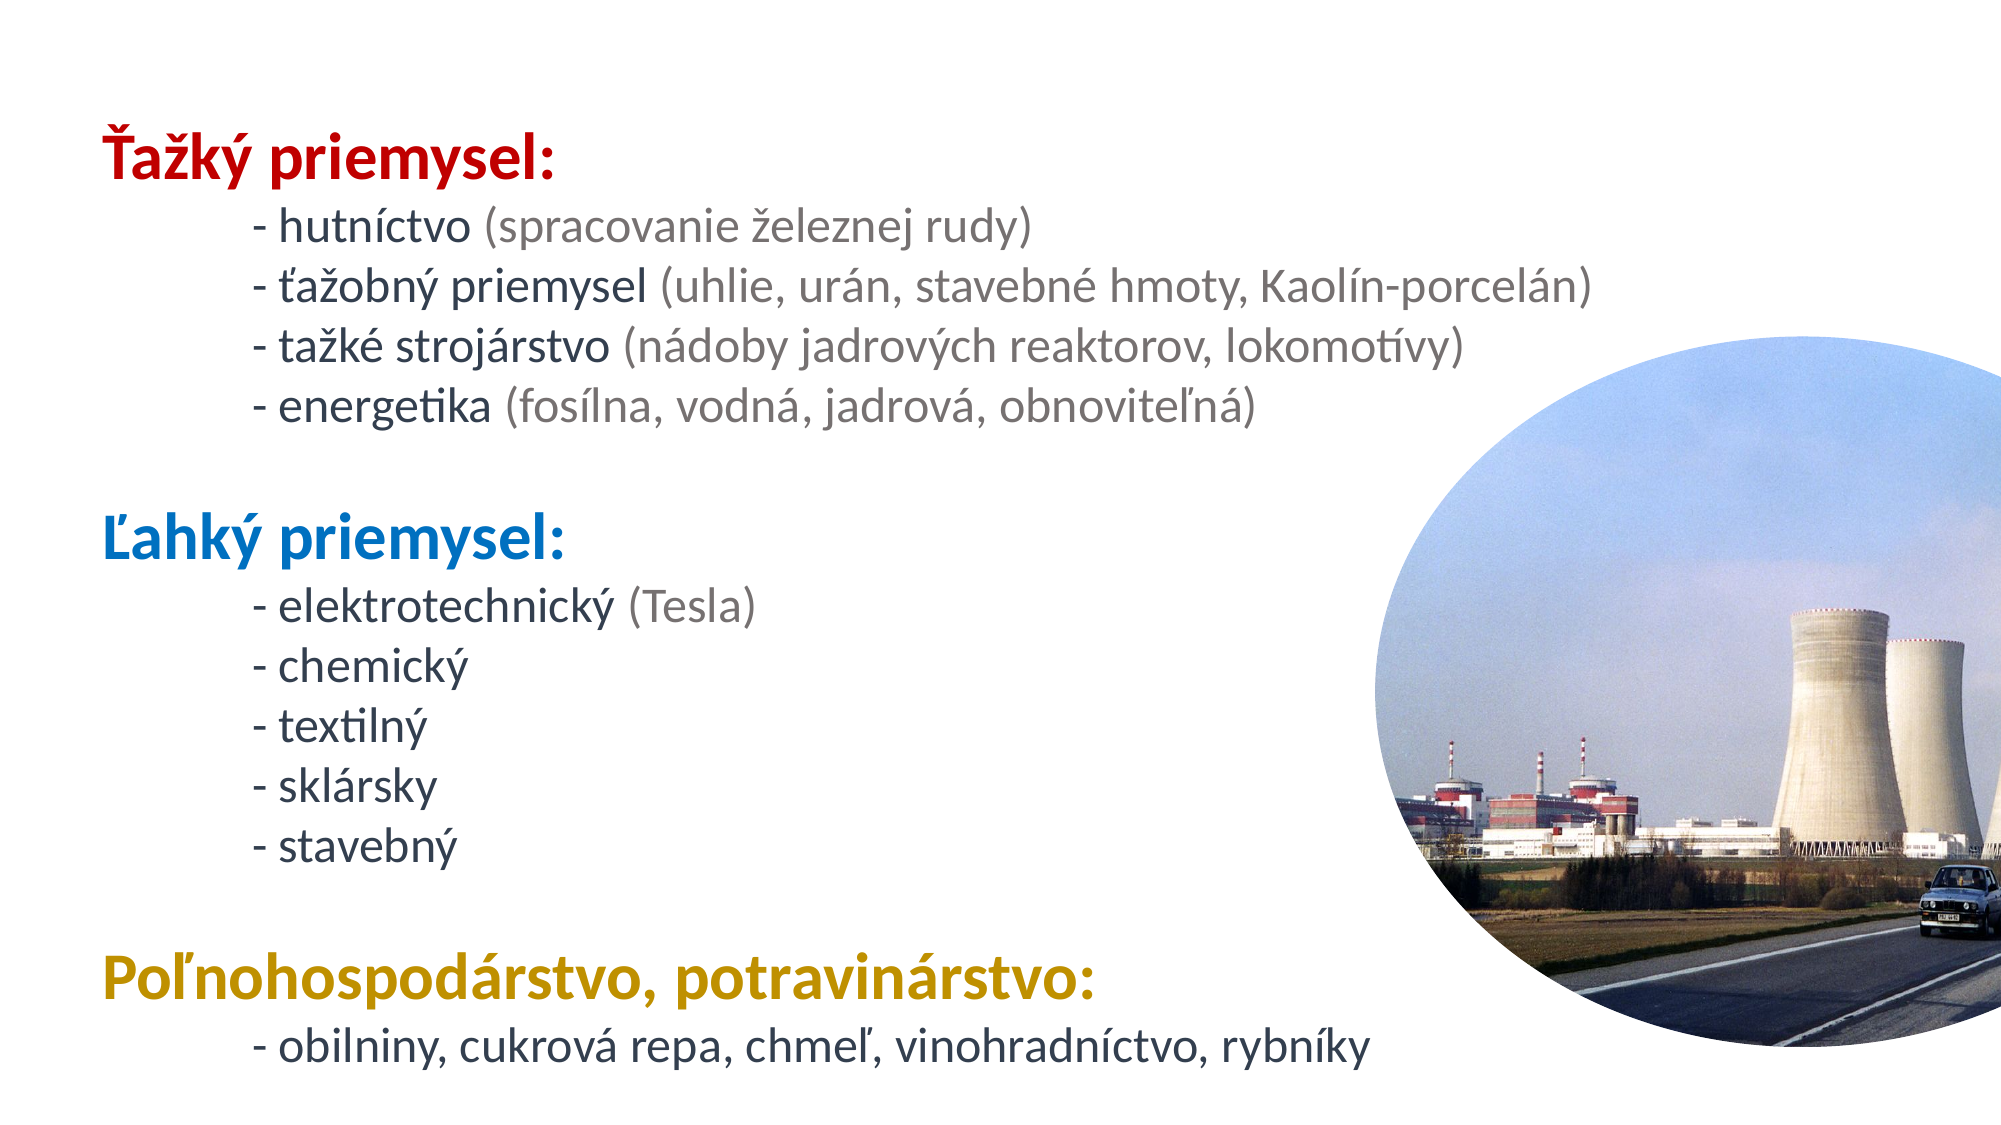

Ťažký priemysel:
	- hutníctvo (spracovanie železnej rudy)
	- ťažobný priemysel (uhlie, urán, stavebné hmoty, Kaolín-porcelán)
	- tažké strojárstvo (nádoby jadrových reaktorov, lokomotívy)
	- energetika (fosílna, vodná, jadrová, obnoviteľná)

Ľahký priemysel:
	- elektrotechnický (Tesla)
	- chemický
	- textilný
	- sklársky
	- stavebný

Poľnohospodárstvo, potravinárstvo:
	- obilniny, cukrová repa, chmeľ, vinohradníctvo, rybníky